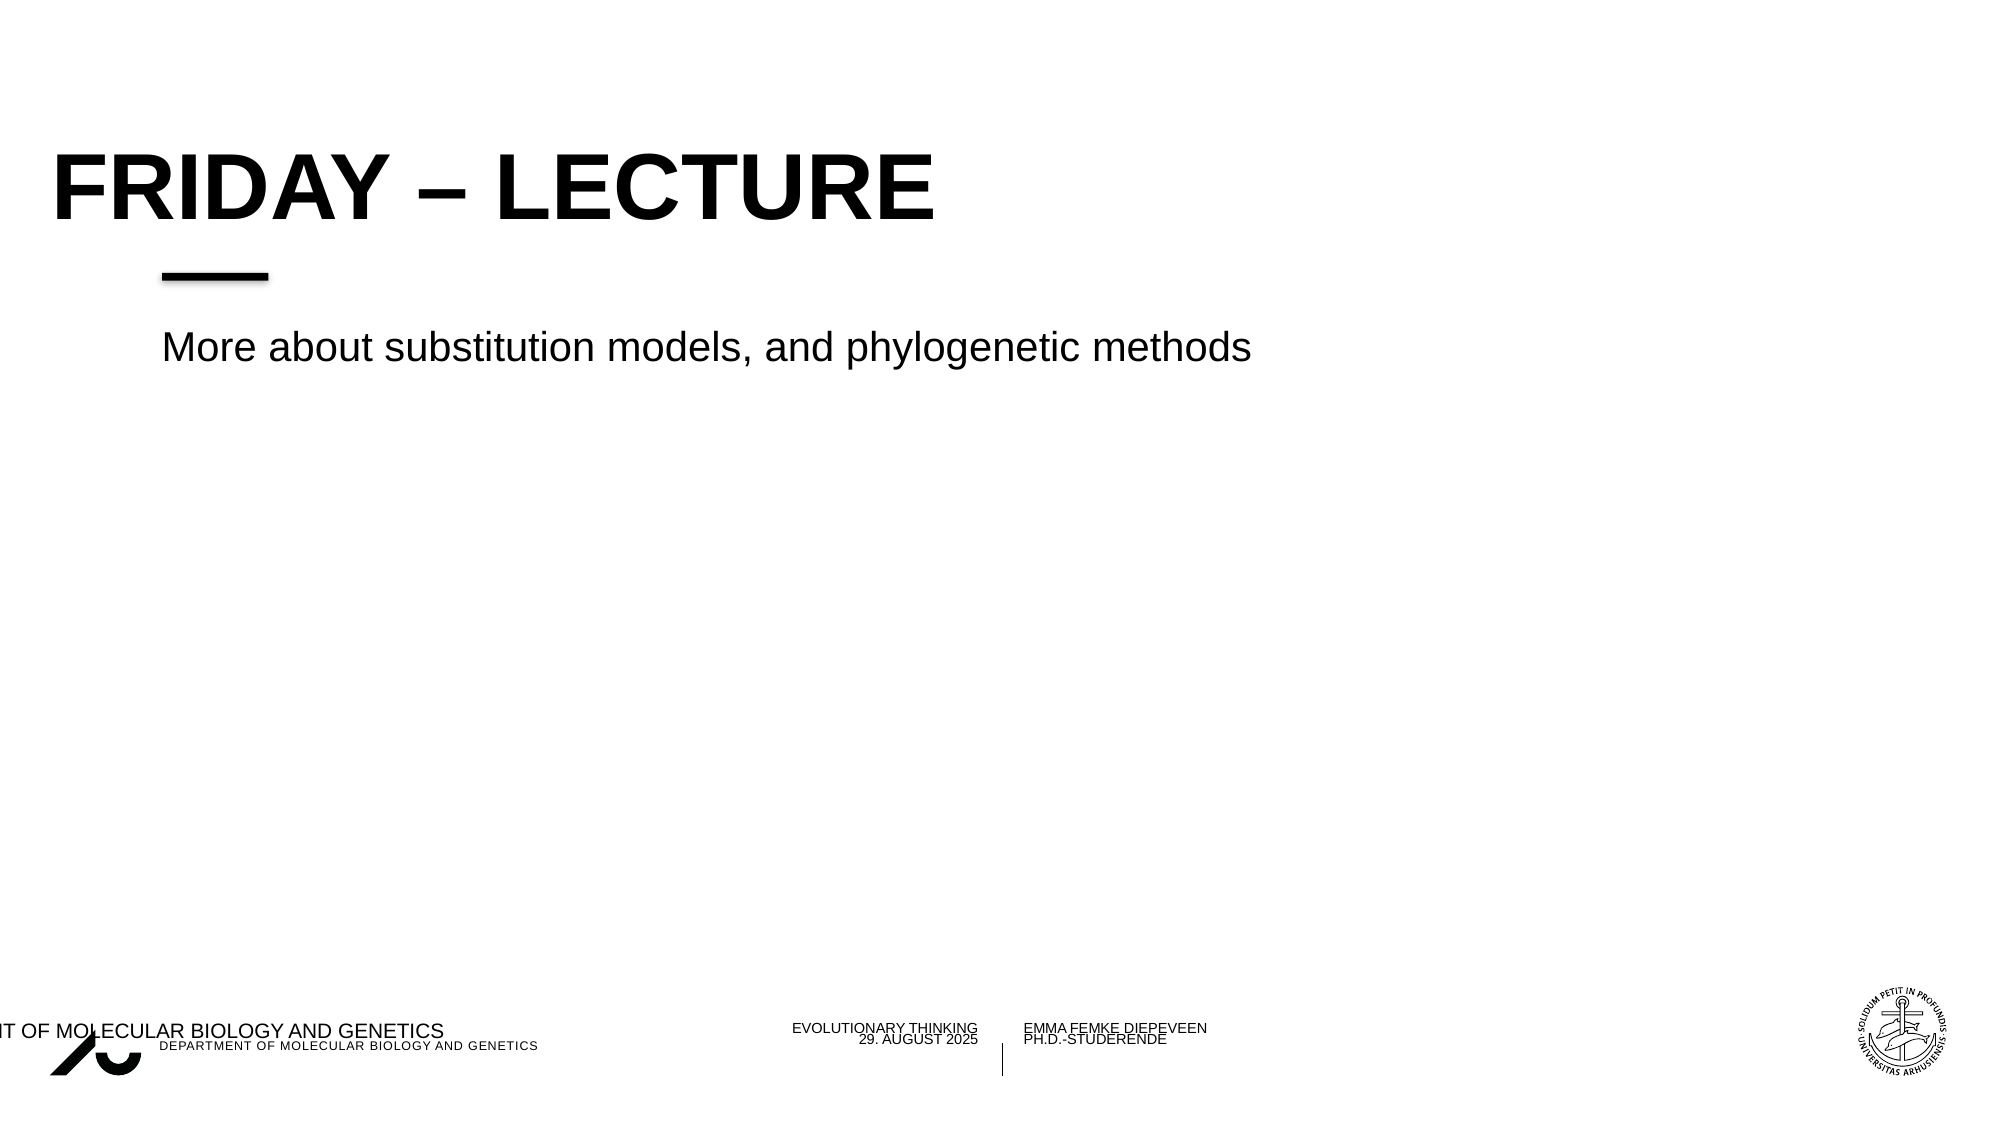

# Friday – lecture
More about substitution models, and phylogenetic methods
02/09/2025